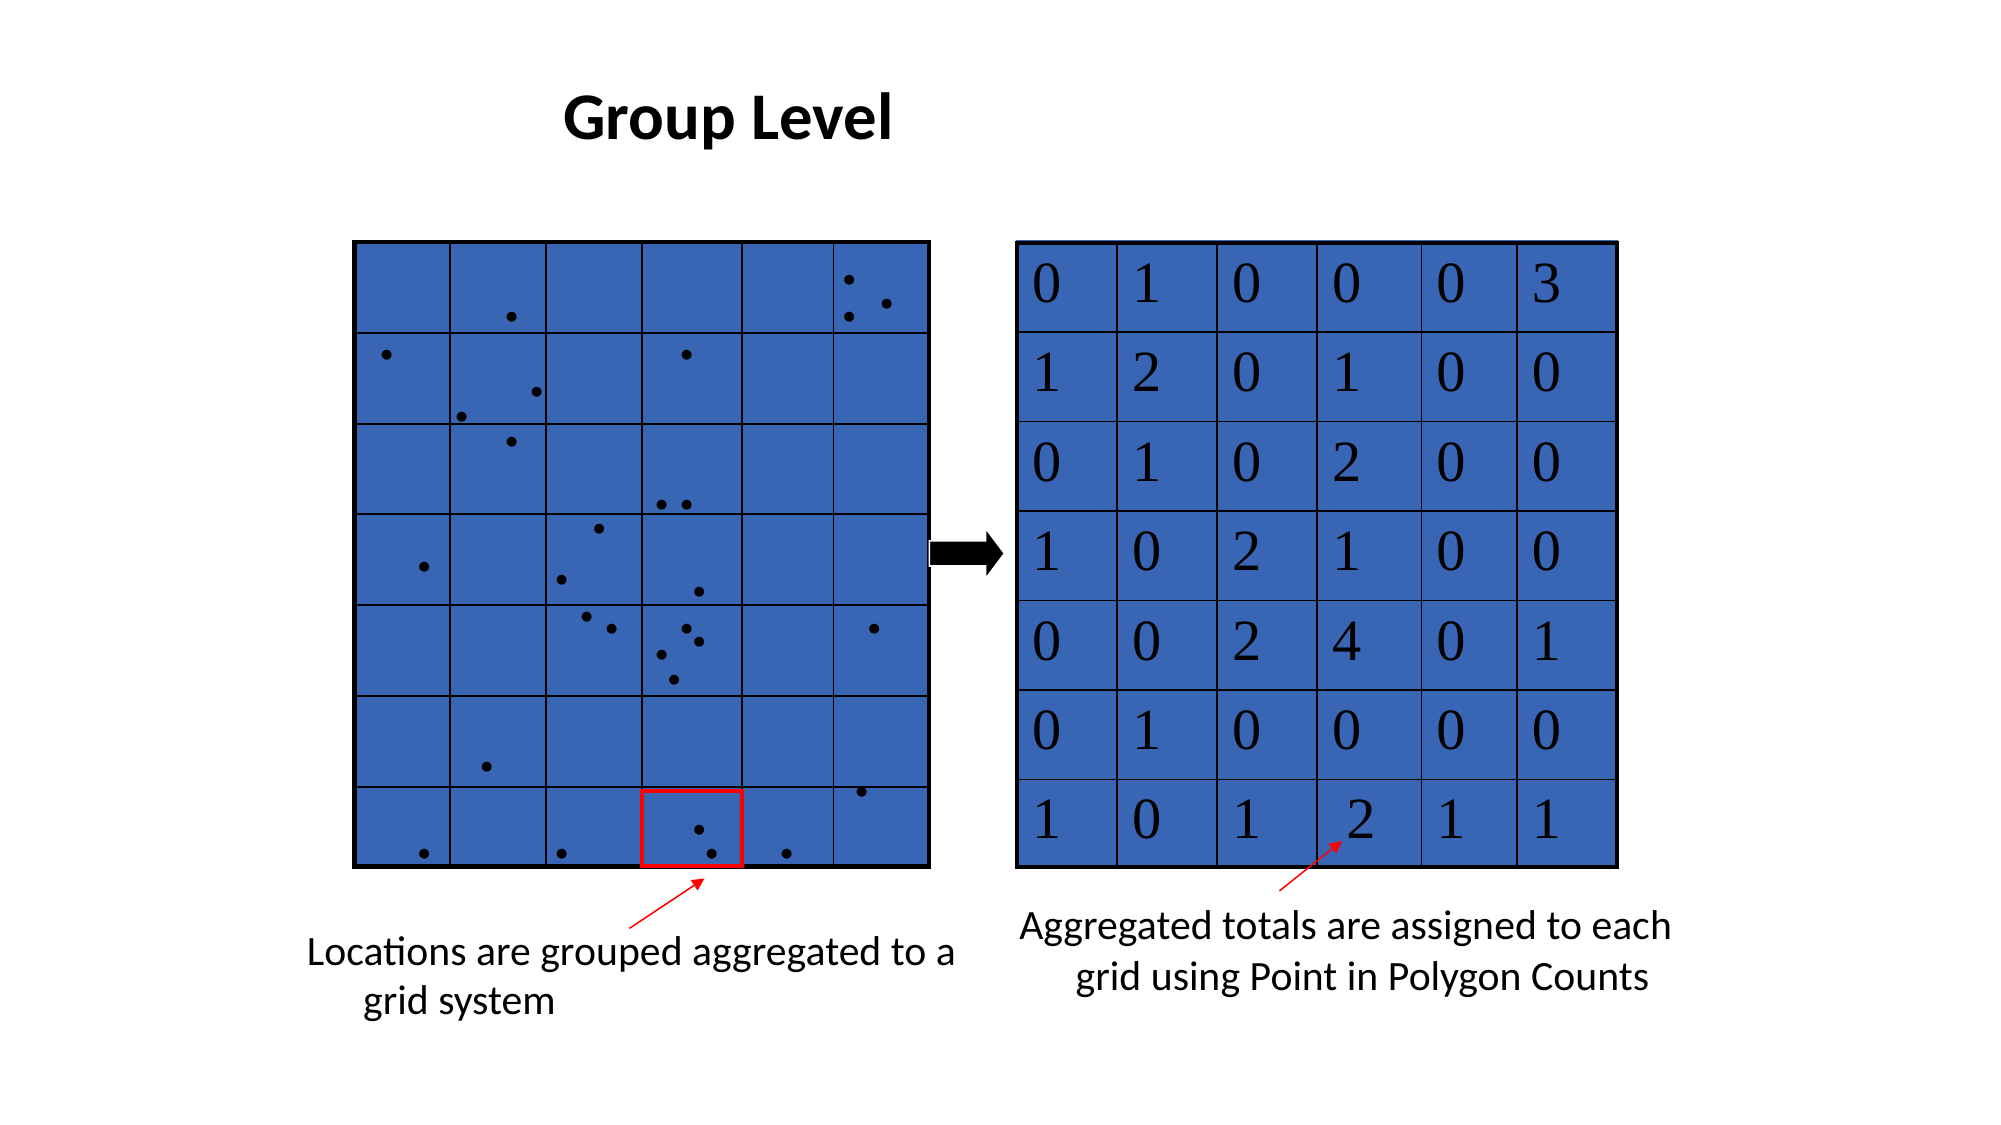

Group Level

|  |  |  |  |  |  |
| --- | --- | --- | --- | --- | --- |
|  |  |  |  |  |  |
|  |  |  |  |  |  |
|  |  |  |  |  |  |
|  |  |  |  |  |  |
|  |  |  |  |  |  |
|  |  |  |  |  |  |
| 0 | 1 | 0 | 0 | 0 | 3 |
| --- | --- | --- | --- | --- | --- |
| 1 | 2 | 0 | 1 | 0 | 0 |
| 0 | 1 | 0 | 2 | 0 | 0 |
| 1 | 0 | 2 | 1 | 0 | 0 |
| 0 | 0 | 2 | 4 | 0 | 1 |
| 0 | 1 | 0 | 0 | 0 | 0 |
| 1 | 0 | 1 | 2 | 1 | 1 |
•
•
•
•
•
•
•
•
•
•
•
•

•
•
•
•
•
•
•
•
•
•
•

•

•
•
•
•
•

Aggregated totals are assigned to each grid using Point in Polygon Counts

Locations are grouped aggregated to a grid system